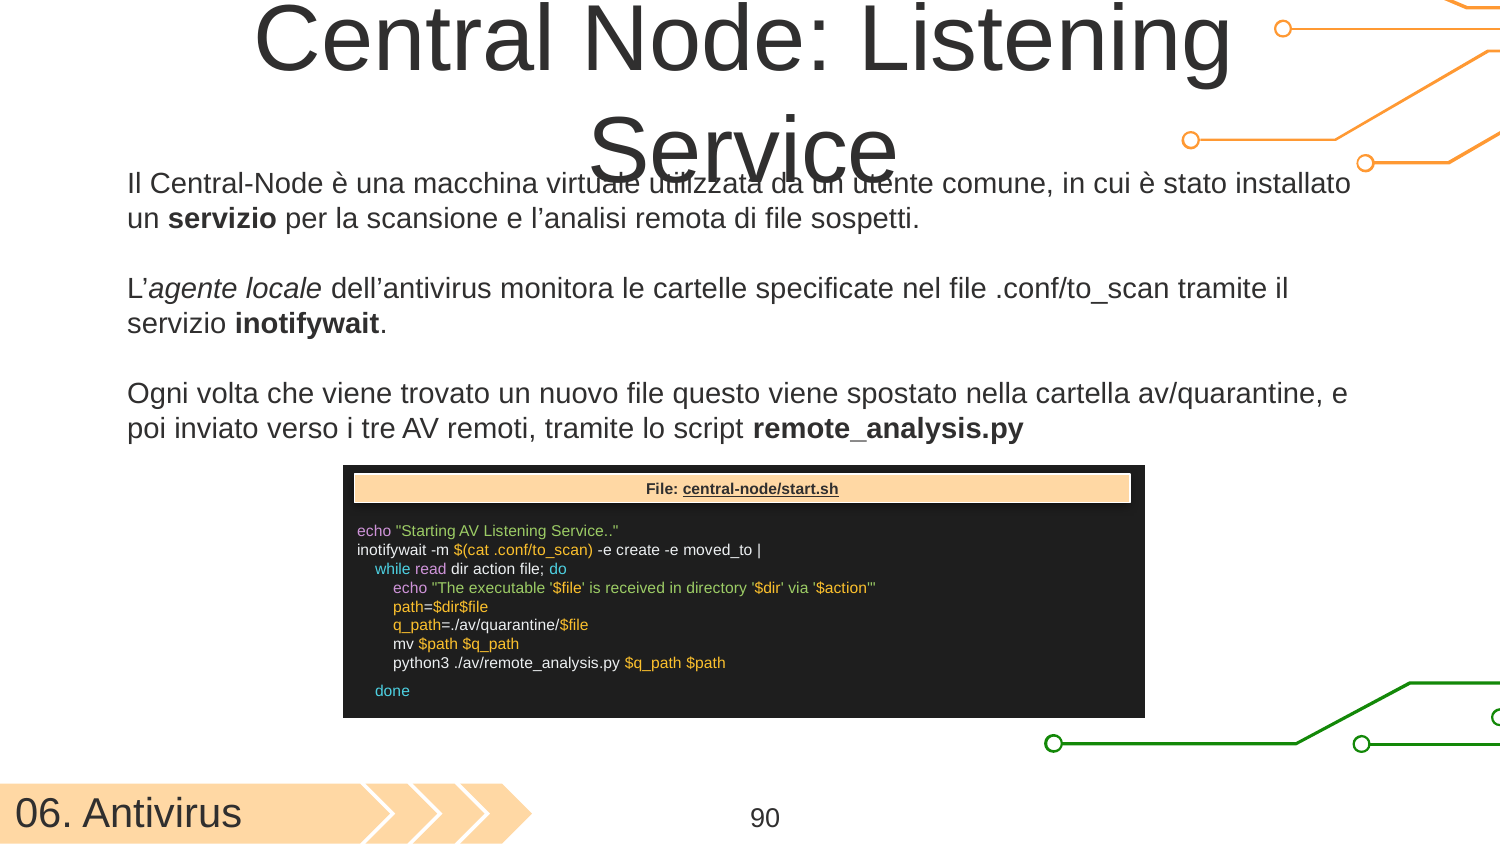

# Central Node: Listening Service
Il Central-Node è una macchina virtuale utilizzata da un utente comune, in cui è stato installato un servizio per la scansione e l’analisi remota di file sospetti.

L’agente locale dell’antivirus monitora le cartelle specificate nel file .conf/to_scan tramite il servizio inotifywait.

Ogni volta che viene trovato un nuovo file questo viene spostato nella cartella av/quarantine, e poi inviato verso i tre AV remoti, tramite lo script remote_analysis.py

echo "Starting AV Listening Service.."
inotifywait -m $(cat .conf/to_scan) -e create -e moved_to |
    while read dir action file; do
        echo "The executable '$file' is received in directory '$dir' via '$action'"
        path=$dir$file
        q_path=./av/quarantine/$file
        mv $path $q_path
        python3 ./av/remote_analysis.py $q_path $path
    done
File: central-node/start.sh
06. Antivirus

90